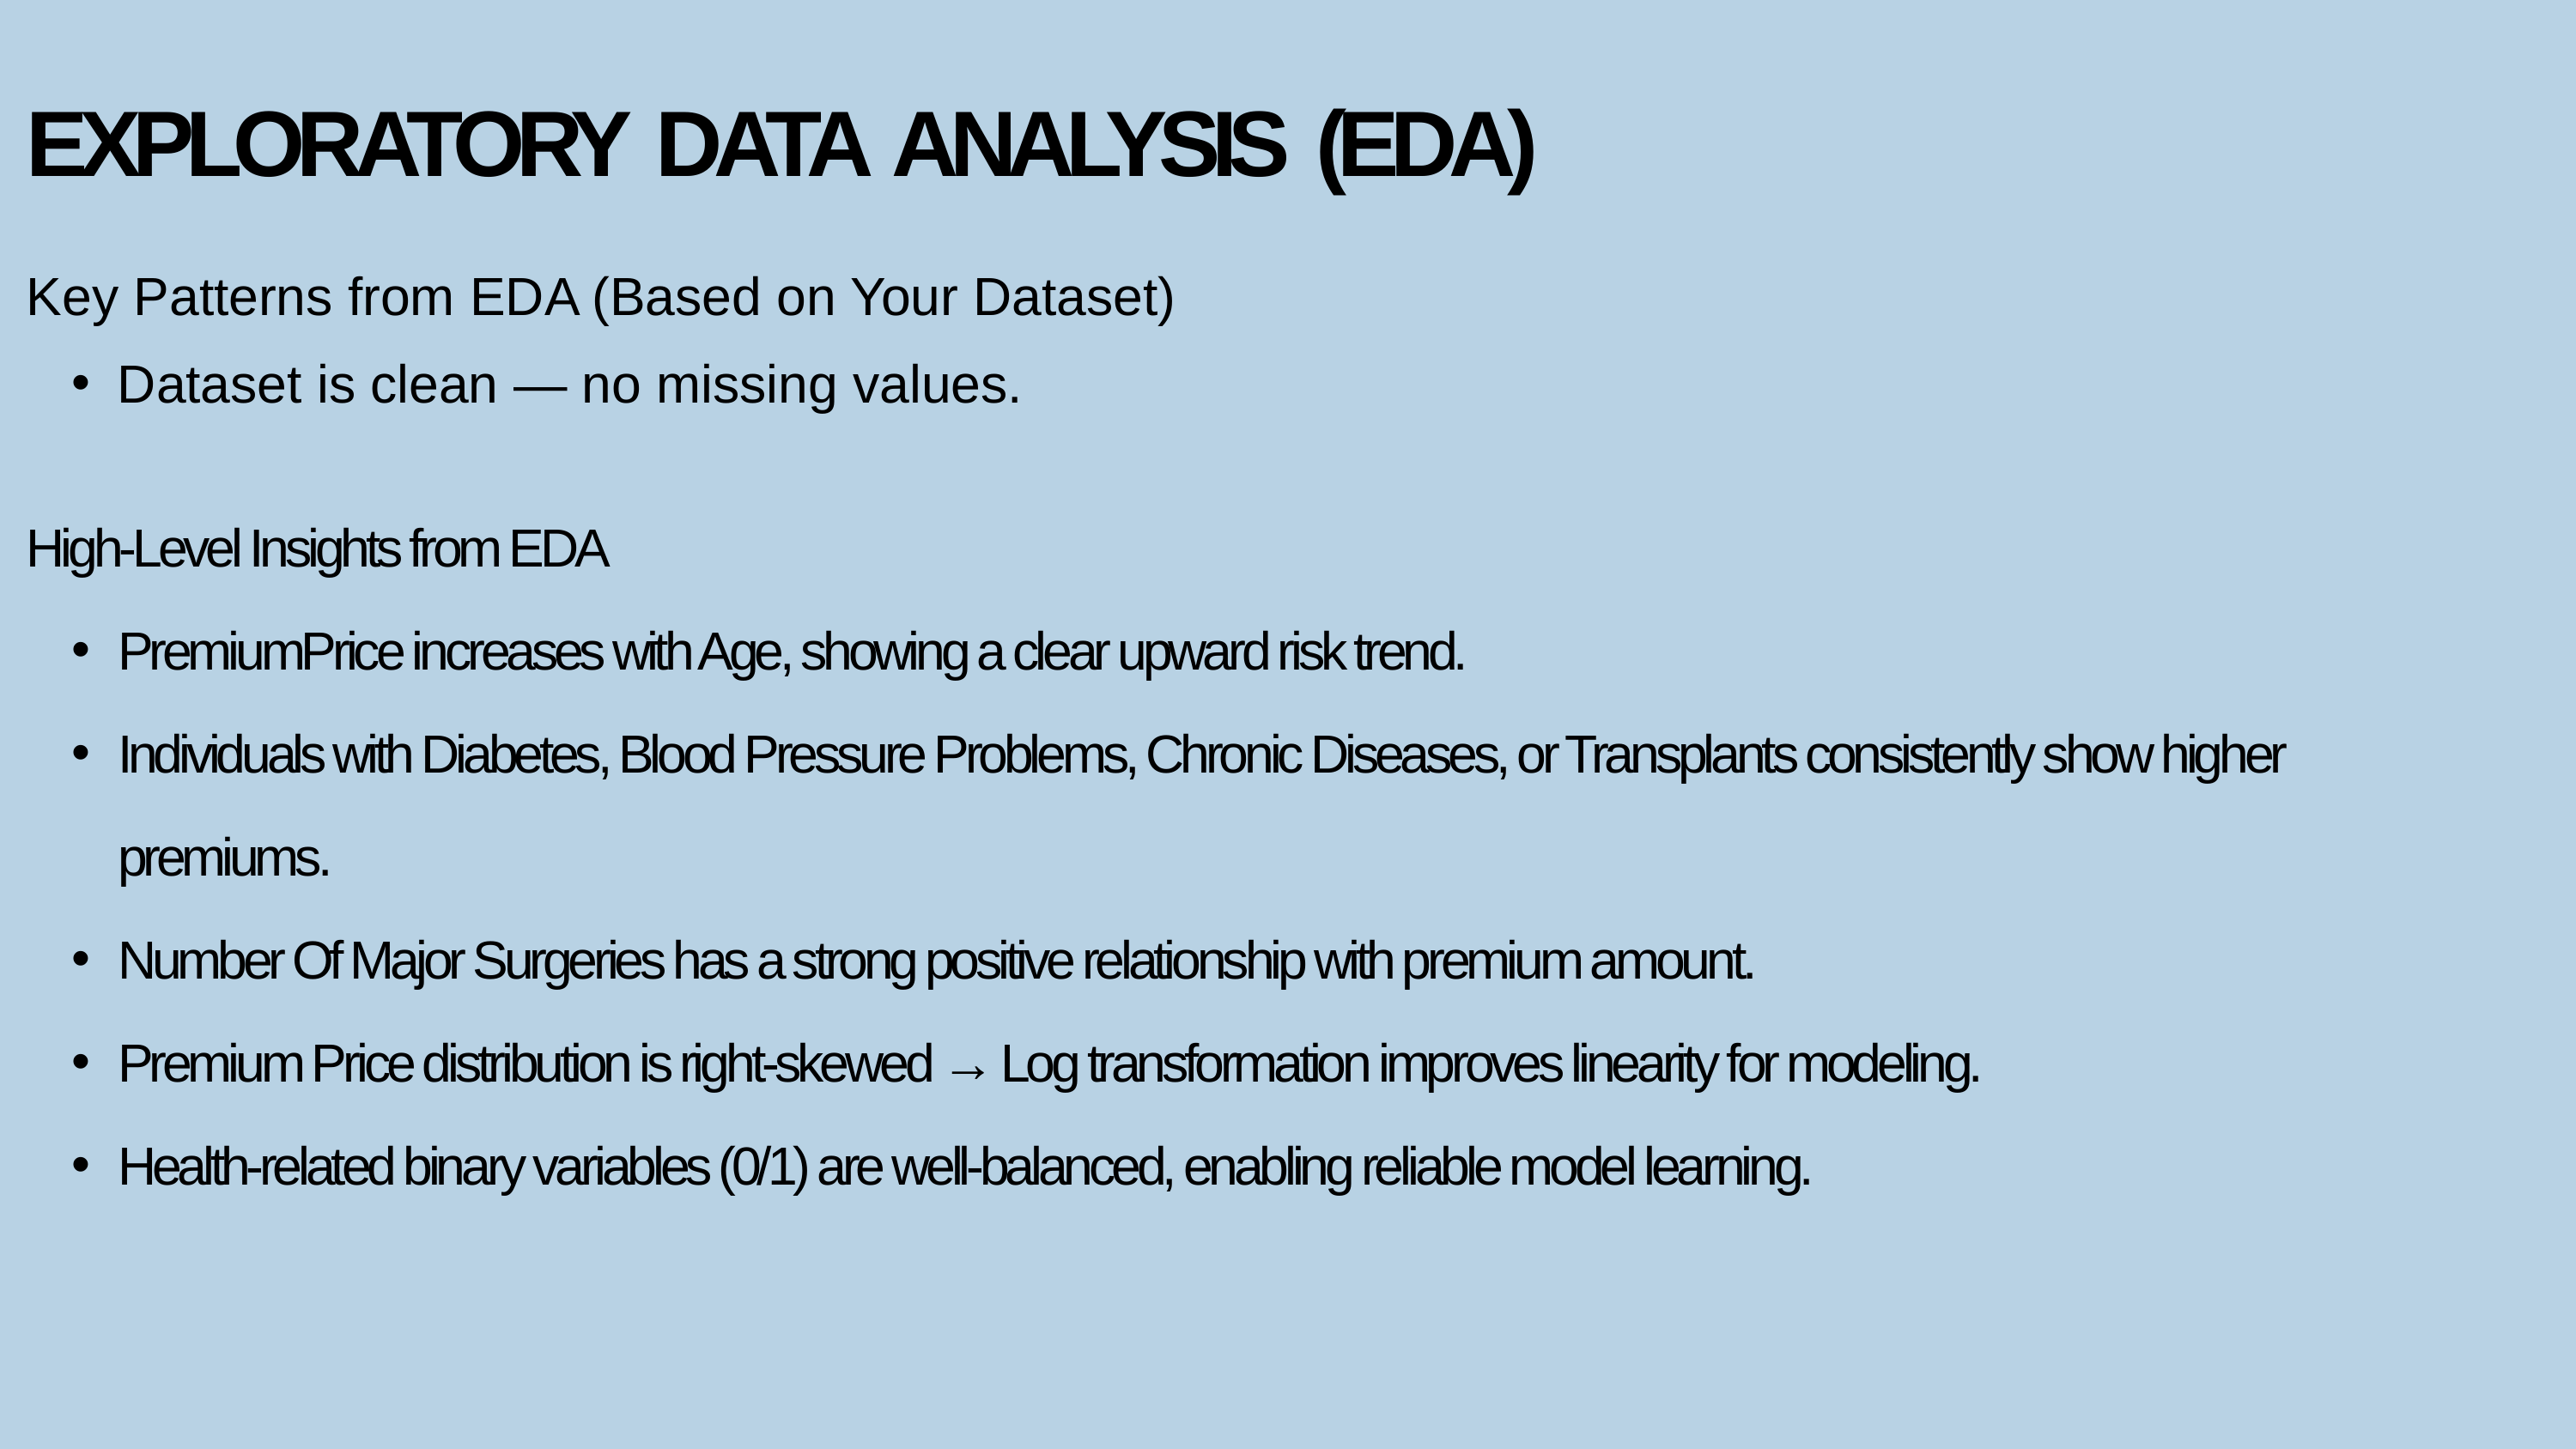

EXPLORATORY  DATA  ANALYSIS  (EDA)
Key Patterns from EDA (Based on Your Dataset)
Dataset is clean — no missing values.

High-Level Insights from EDA
PremiumPrice increases with Age, showing a clear upward risk trend.
Individuals with Diabetes, Blood Pressure Problems, Chronic Diseases, or Transplants consistently show higher premiums.
Number Of Major Surgeries has a strong positive relationship with premium amount.
Premium Price distribution is right-skewed → Log transformation improves linearity for modeling.
Health-related binary variables (0/1) are well-balanced, enabling reliable model learning.